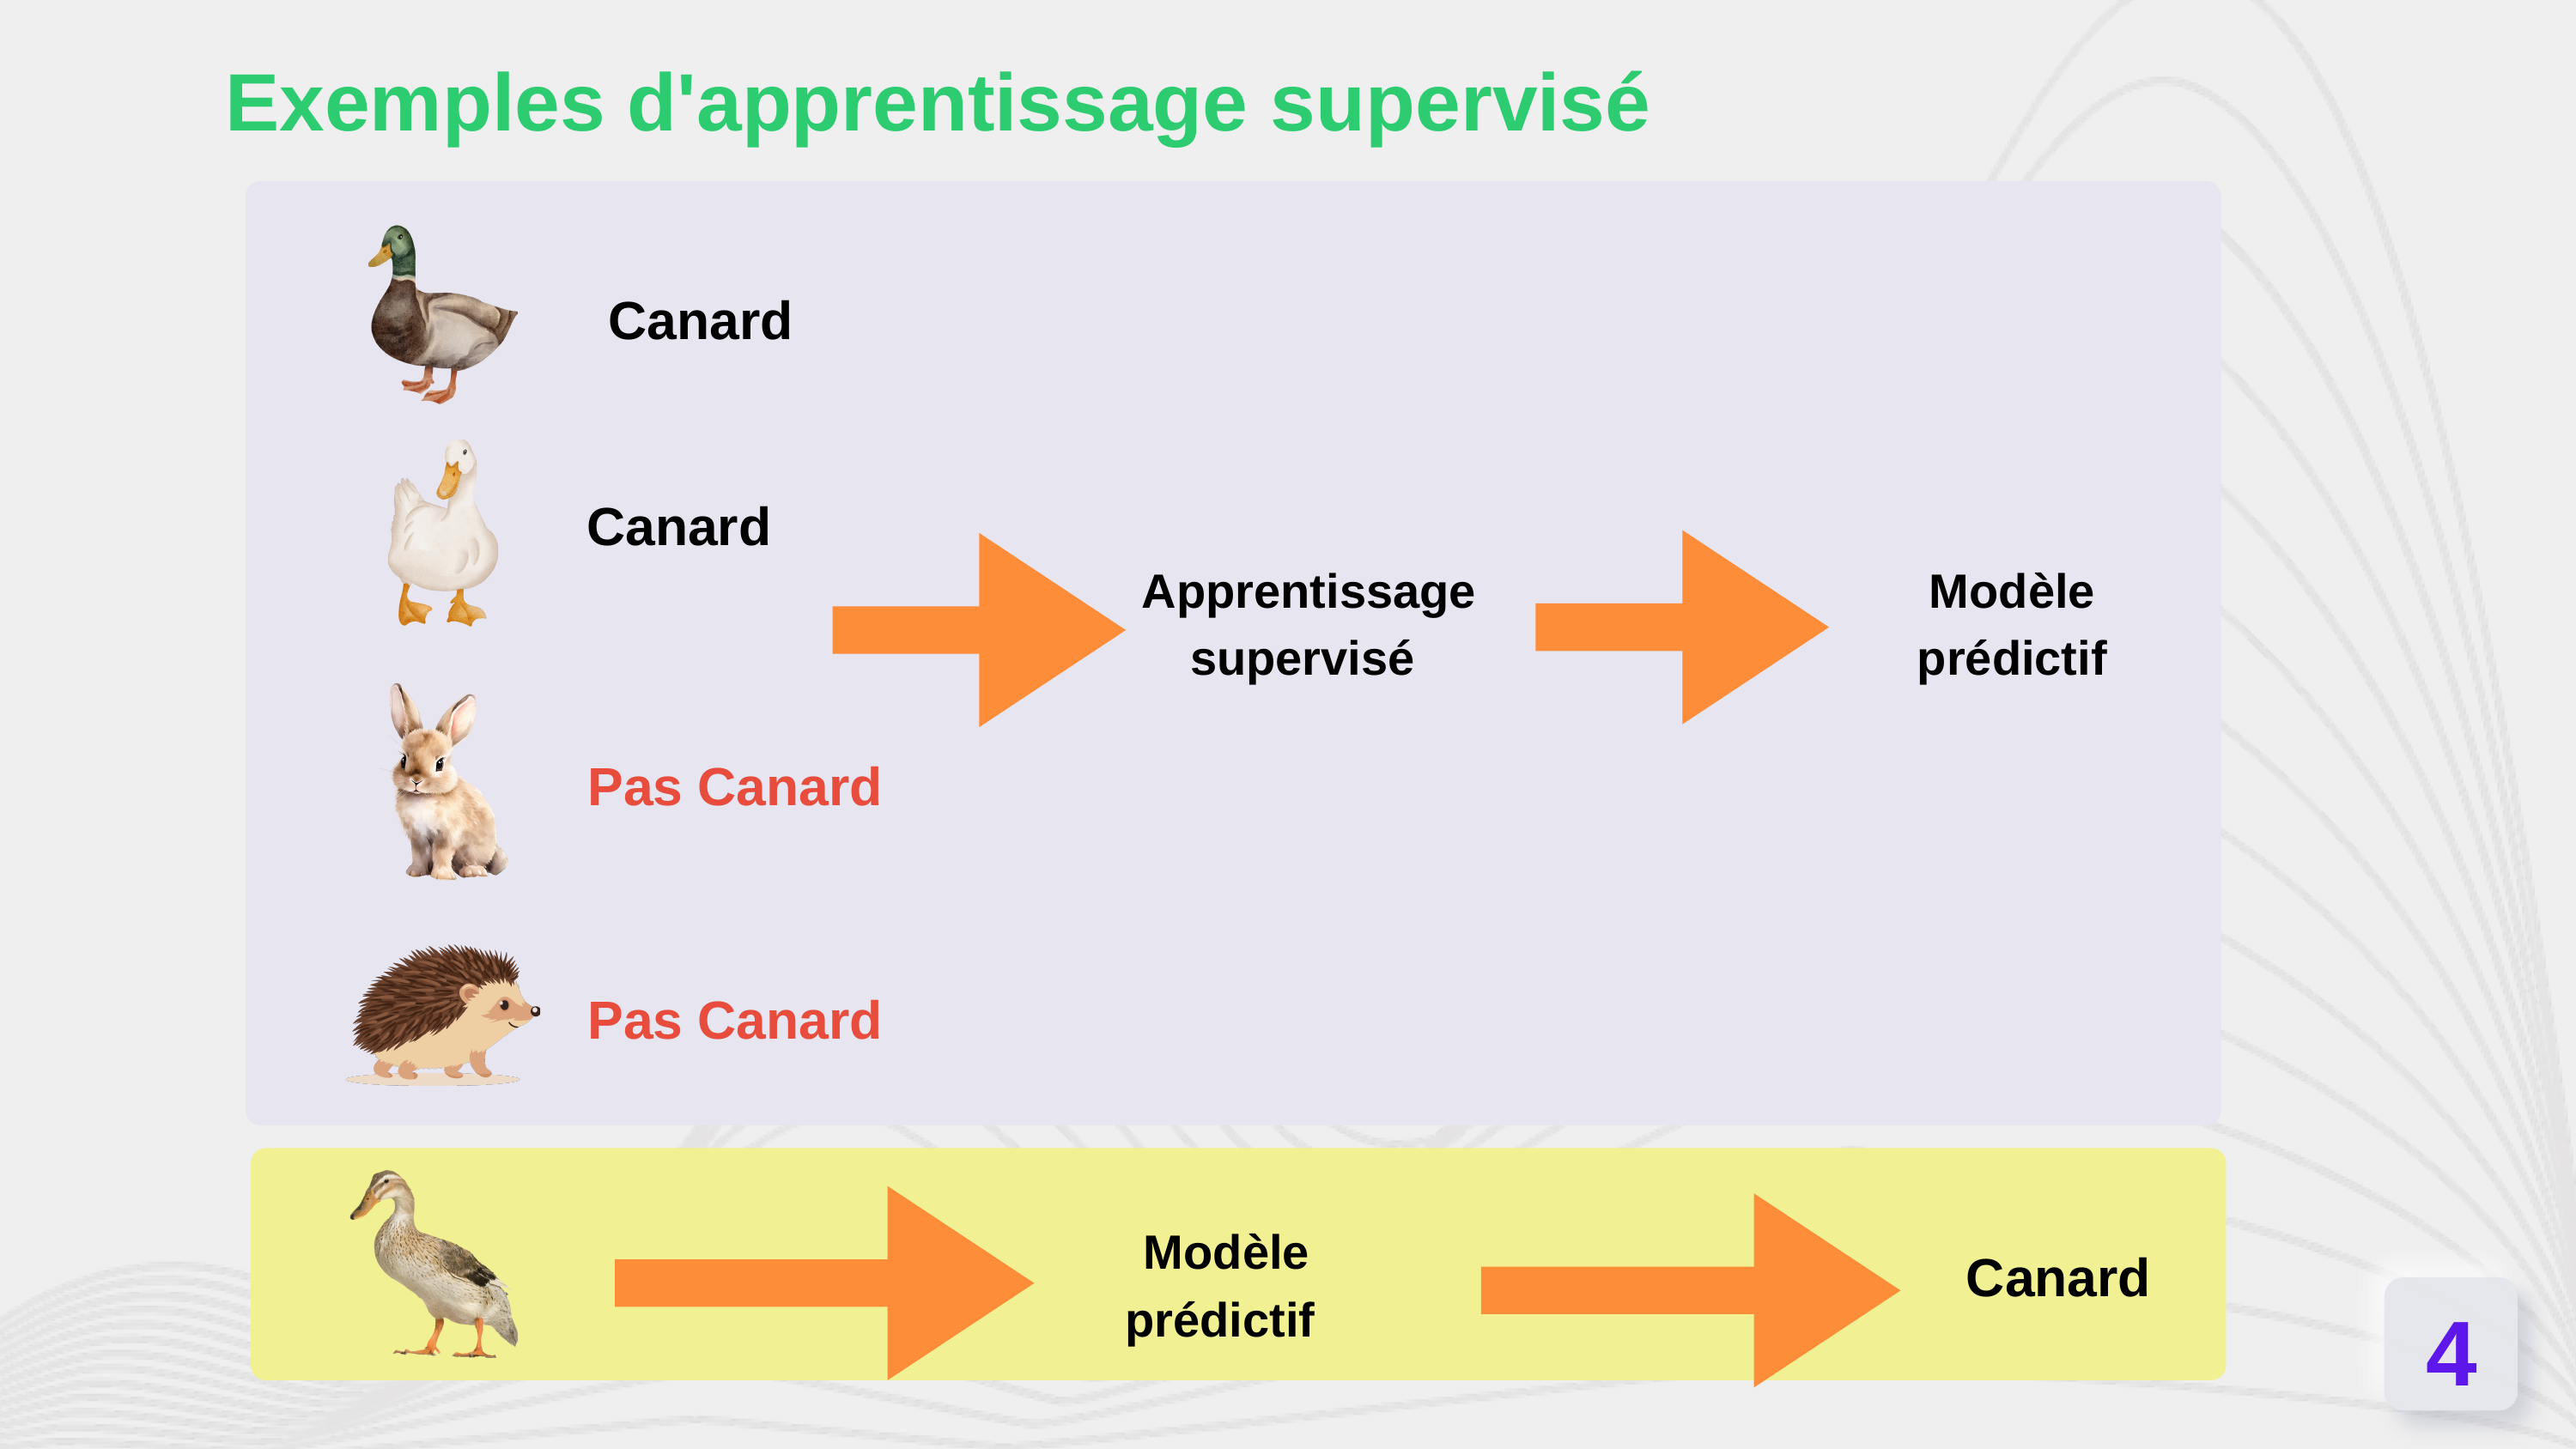

Exemples d'apprentissage supervisé

Canard

Canard

Apprentissage supervisé
Modèle prédictif

Pas Canard

Pas Canard

Modèle prédictif
Canard

4